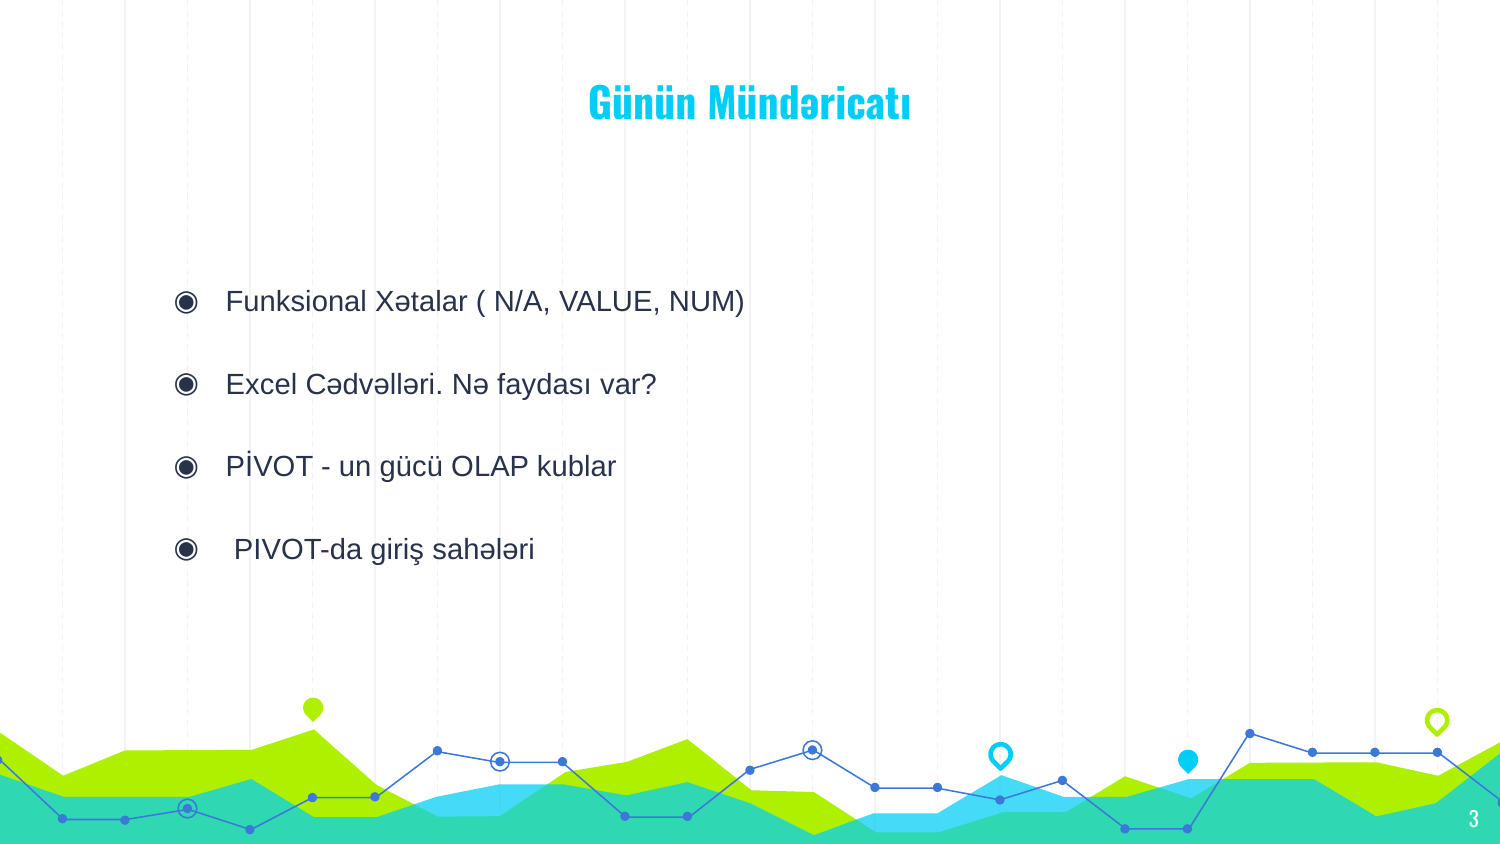

# Günün Mündəricatı
Funksional Xətalar ( N/A, VALUE, NUM)
Excel Cədvəlləri. Nə faydası var?
PİVOT - un gücü OLAP kublar
 PIVOT-da giriş sahələri
3